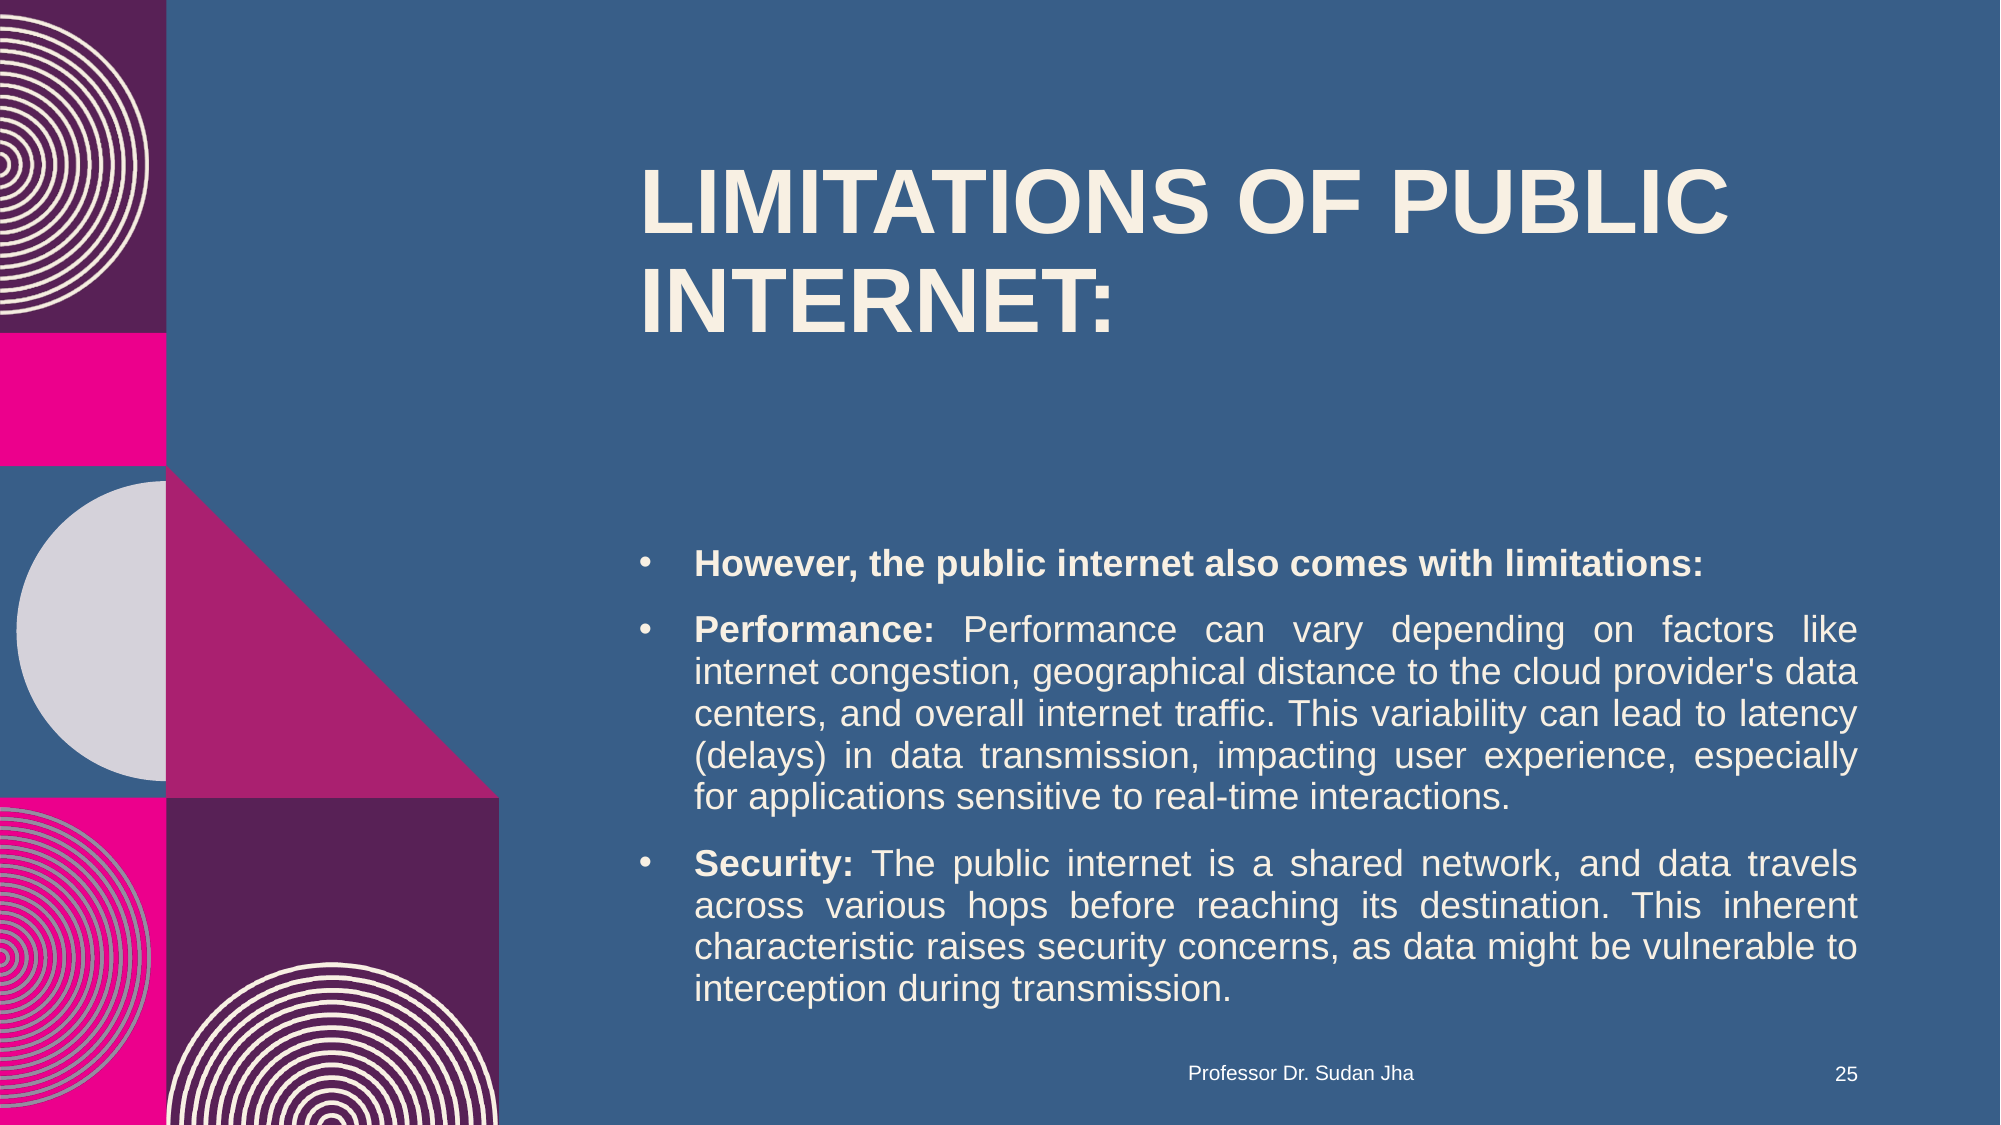

# Limitations of public internet:
However, the public internet also comes with limitations:
Performance: Performance can vary depending on factors like internet congestion, geographical distance to the cloud provider's data centers, and overall internet traffic. This variability can lead to latency (delays) in data transmission, impacting user experience, especially for applications sensitive to real-time interactions.
Security: The public internet is a shared network, and data travels across various hops before reaching its destination. This inherent characteristic raises security concerns, as data might be vulnerable to interception during transmission.

Professor Dr. Sudan Jha
25